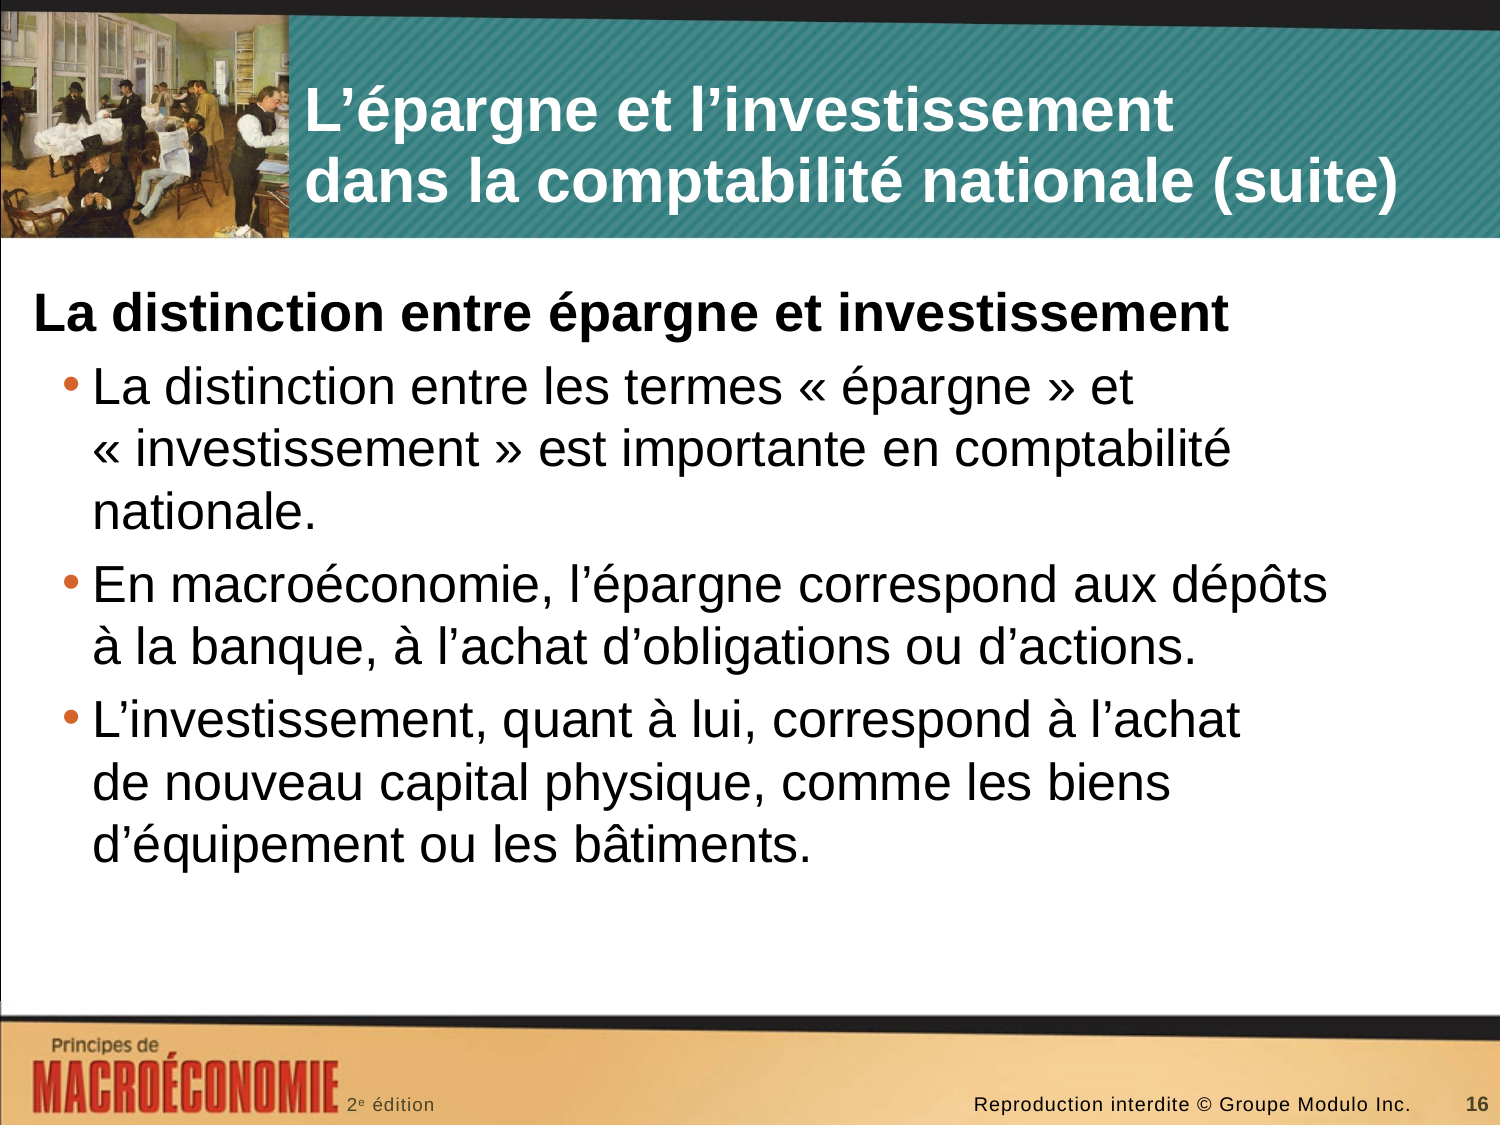

# L’épargne et l’investissement dans la comptabilité nationale (suite)
La distinction entre épargne et investissement
La distinction entre les termes « épargne » et « investissement » est importante en comptabilité nationale.
En macroéconomie, l’épargne correspond aux dépôts
à la banque, à l’achat d’obligations ou d’actions.
L’investissement, quant à lui, correspond à l’achat
de nouveau capital physique, comme les biens d’équipement ou les bâtiments.
16